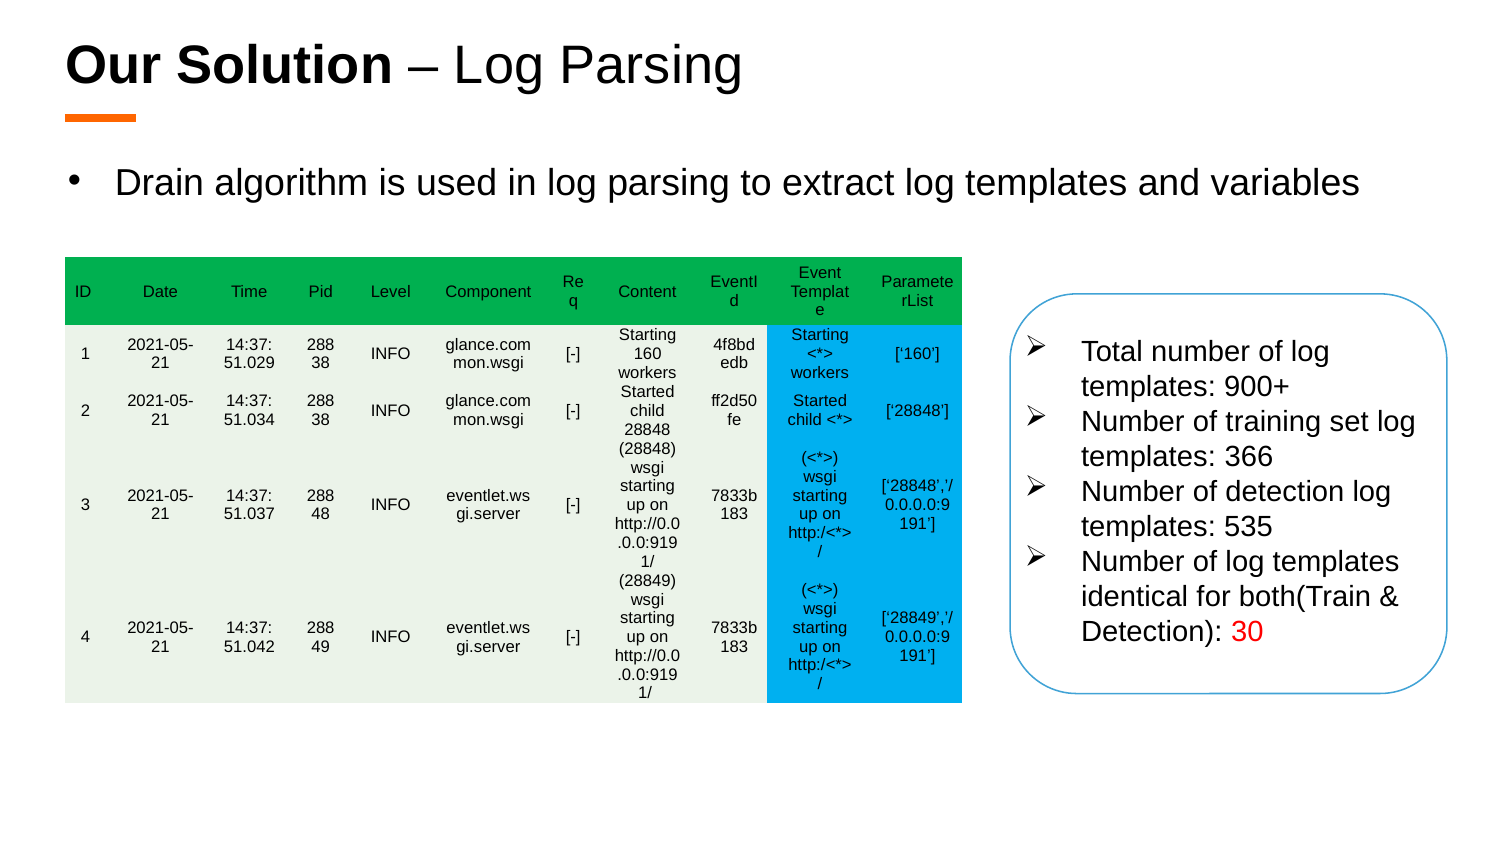

# Our Solution – Log Parsing
Drain algorithm is used in log parsing to extract log templates and variables

| ID | Date | Time | Pid | Level | Component | Req | Content | EventId | Event Template | ParameterList |
| --- | --- | --- | --- | --- | --- | --- | --- | --- | --- | --- |
| 1 | 2021-05-21 | 14:37:51.029 | 28838 | INFO | glance.common.wsgi | [-] | Starting 160 workers | 4f8bdedb | Starting <\*> workers | [‘160’] |
| 2 | 2021-05-21 | 14:37:51.034 | 28838 | INFO | glance.common.wsgi | [-] | Started child 28848 | ff2d50fe | Started child <\*> | [‘28848’] |
| 3 | 2021-05-21 | 14:37:51.037 | 28848 | INFO | eventlet.wsgi.server | [-] | (28848) wsgi starting up on http://0.0.0.0:9191/ | 7833b183 | (<\*>) wsgi starting up on http:/<\*>/ | [‘28848’,’/0.0.0.0:9191’] |
| 4 | 2021-05-21 | 14:37:51.042 | 28849 | INFO | eventlet.wsgi.server | [-] | (28849) wsgi starting up on http://0.0.0.0:9191/ | 7833b183 | (<\*>) wsgi starting up on http:/<\*>/ | [‘28849’,’/0.0.0.0:9191’] |

Total number of log templates: 900+
Number of training set log templates: 366
Number of detection log templates: 535
Number of log templates identical for both(Train & Detection): 30